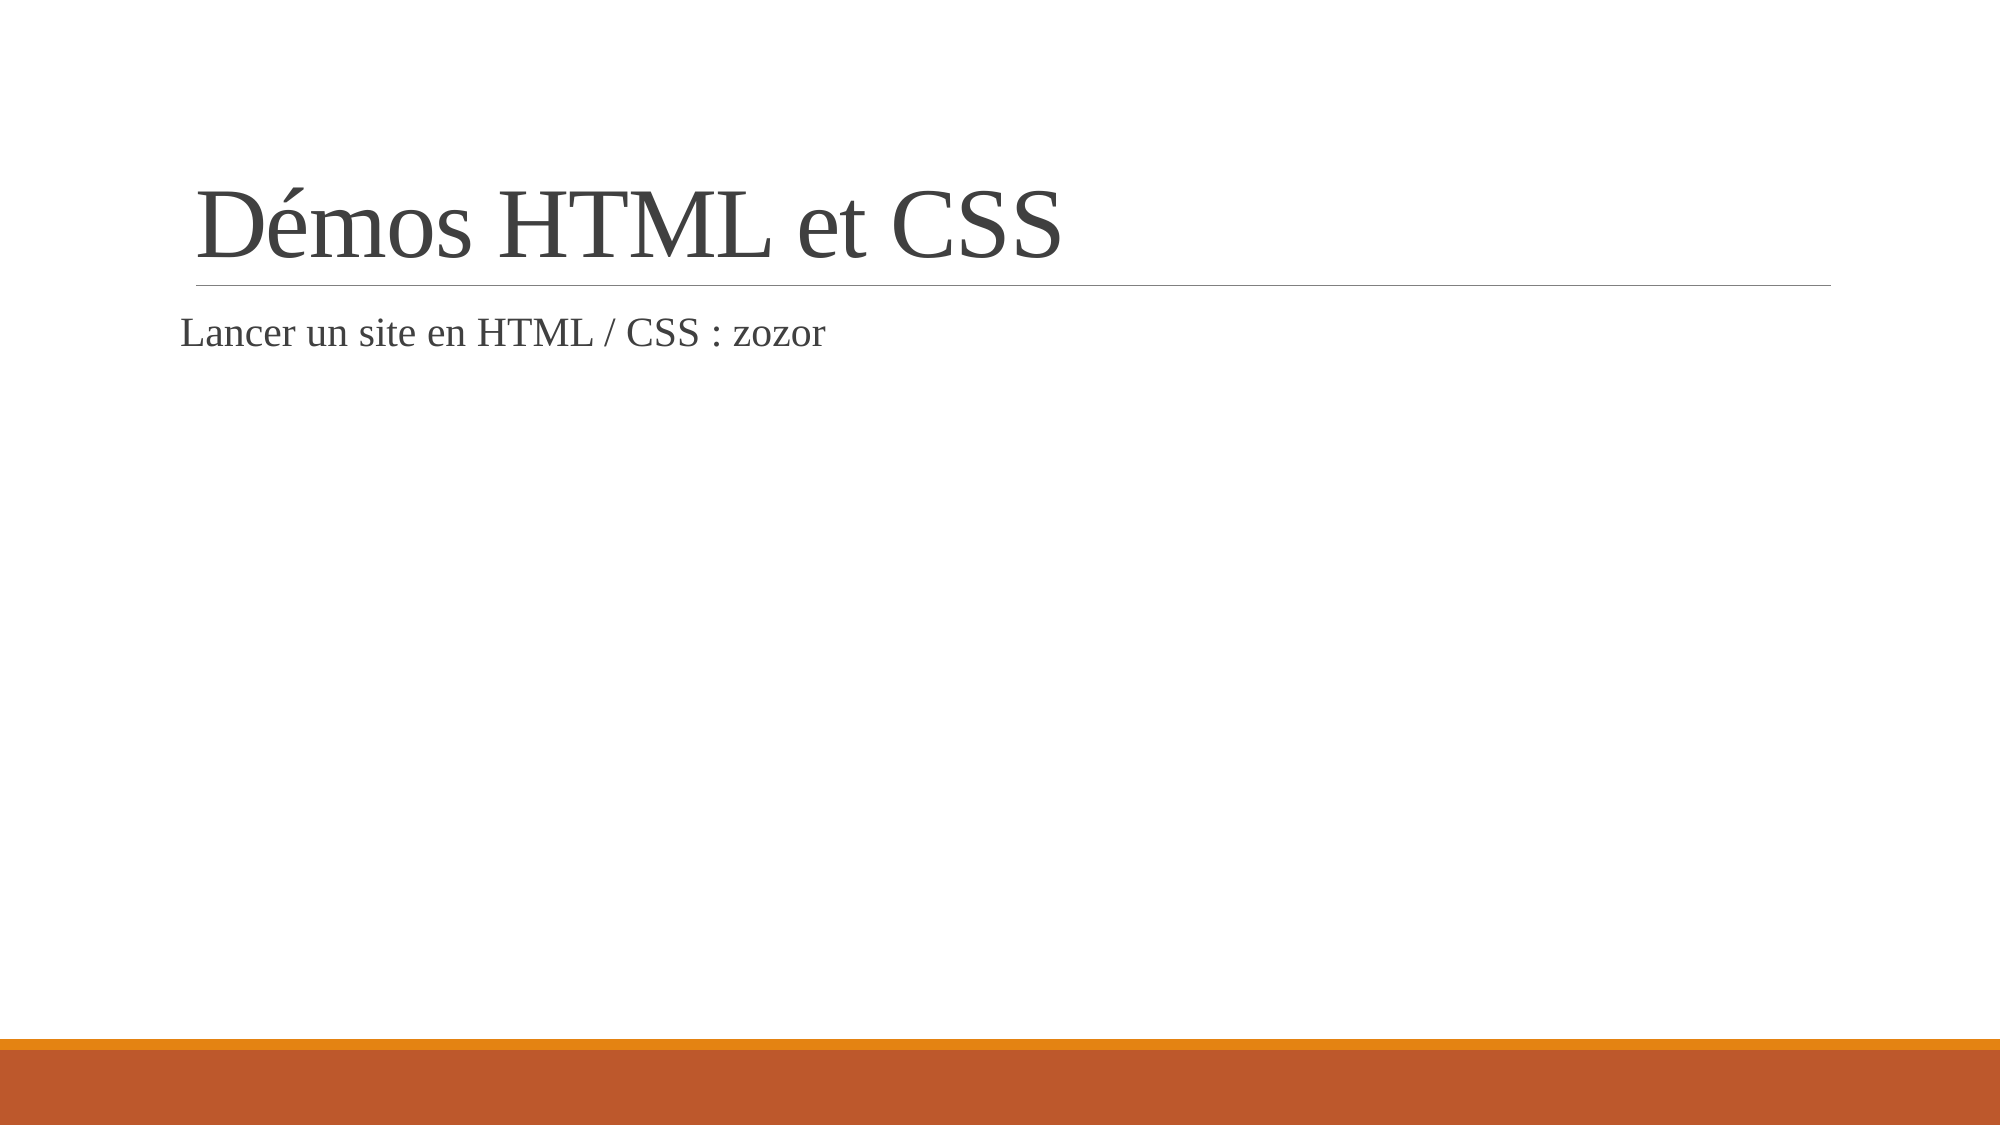

# Démos HTML et CSS
Lancer un site en HTML / CSS : zozor